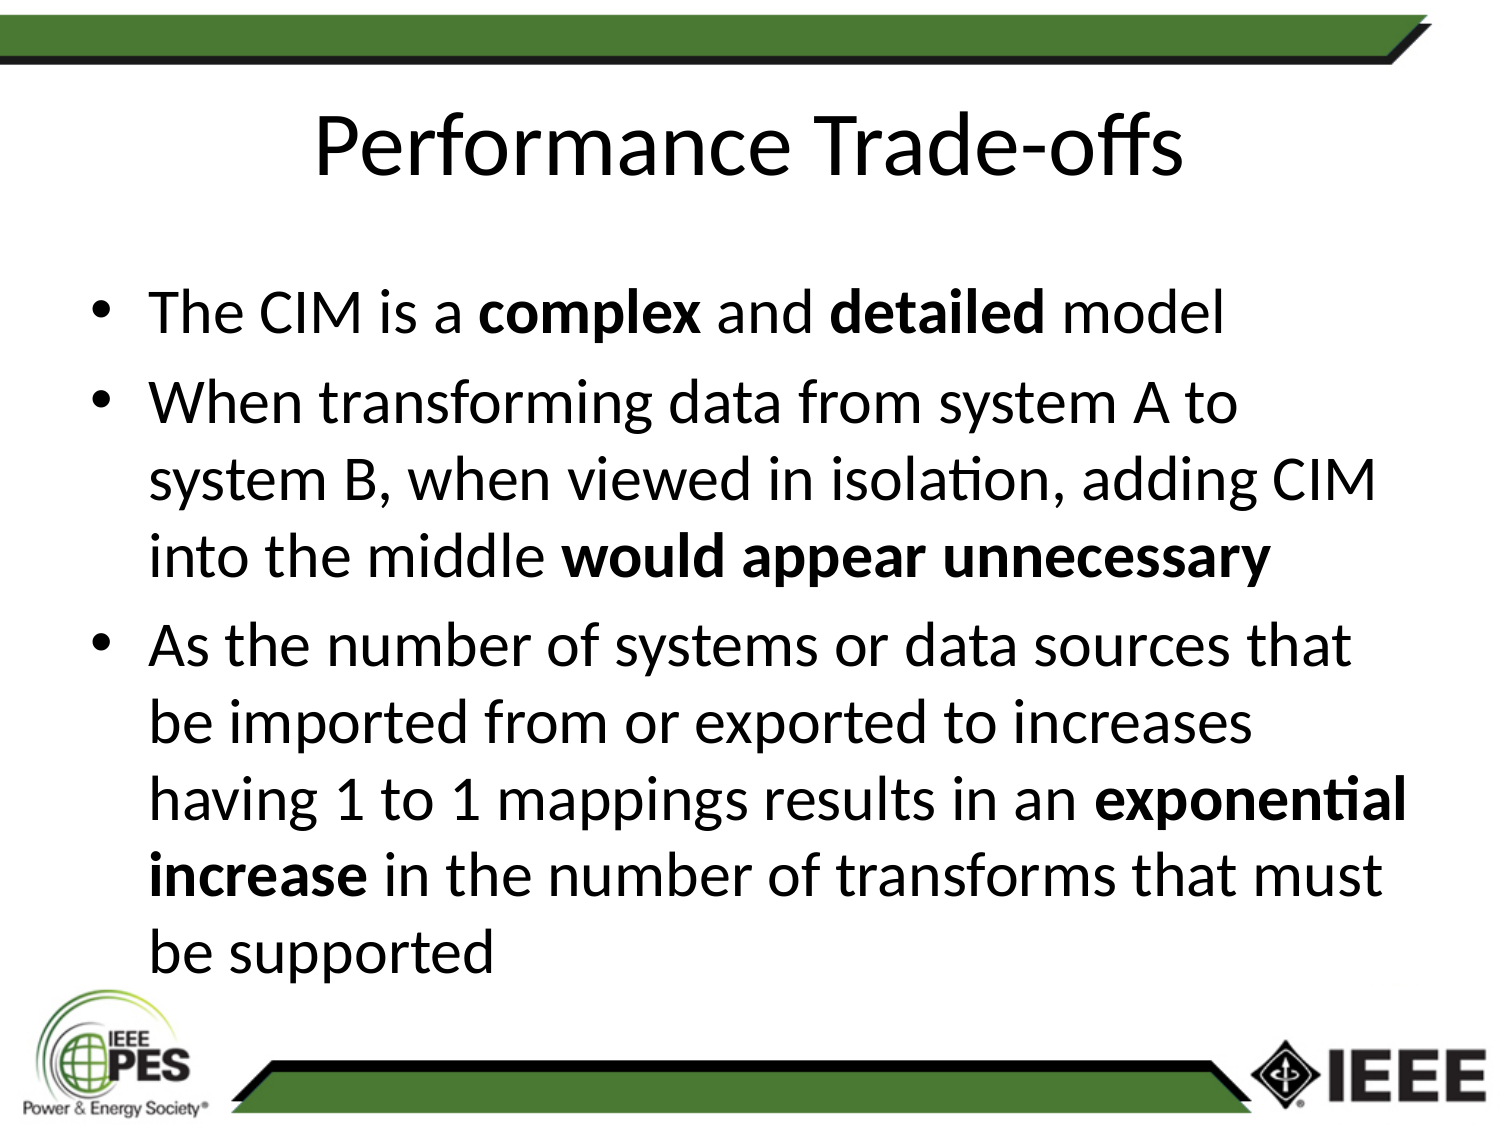

# Performance Trade-offs
The CIM is a complex and detailed model
When transforming data from system A to system B, when viewed in isolation, adding CIM into the middle would appear unnecessary
As the number of systems or data sources that be imported from or exported to increases having 1 to 1 mappings results in an exponential increase in the number of transforms that must be supported